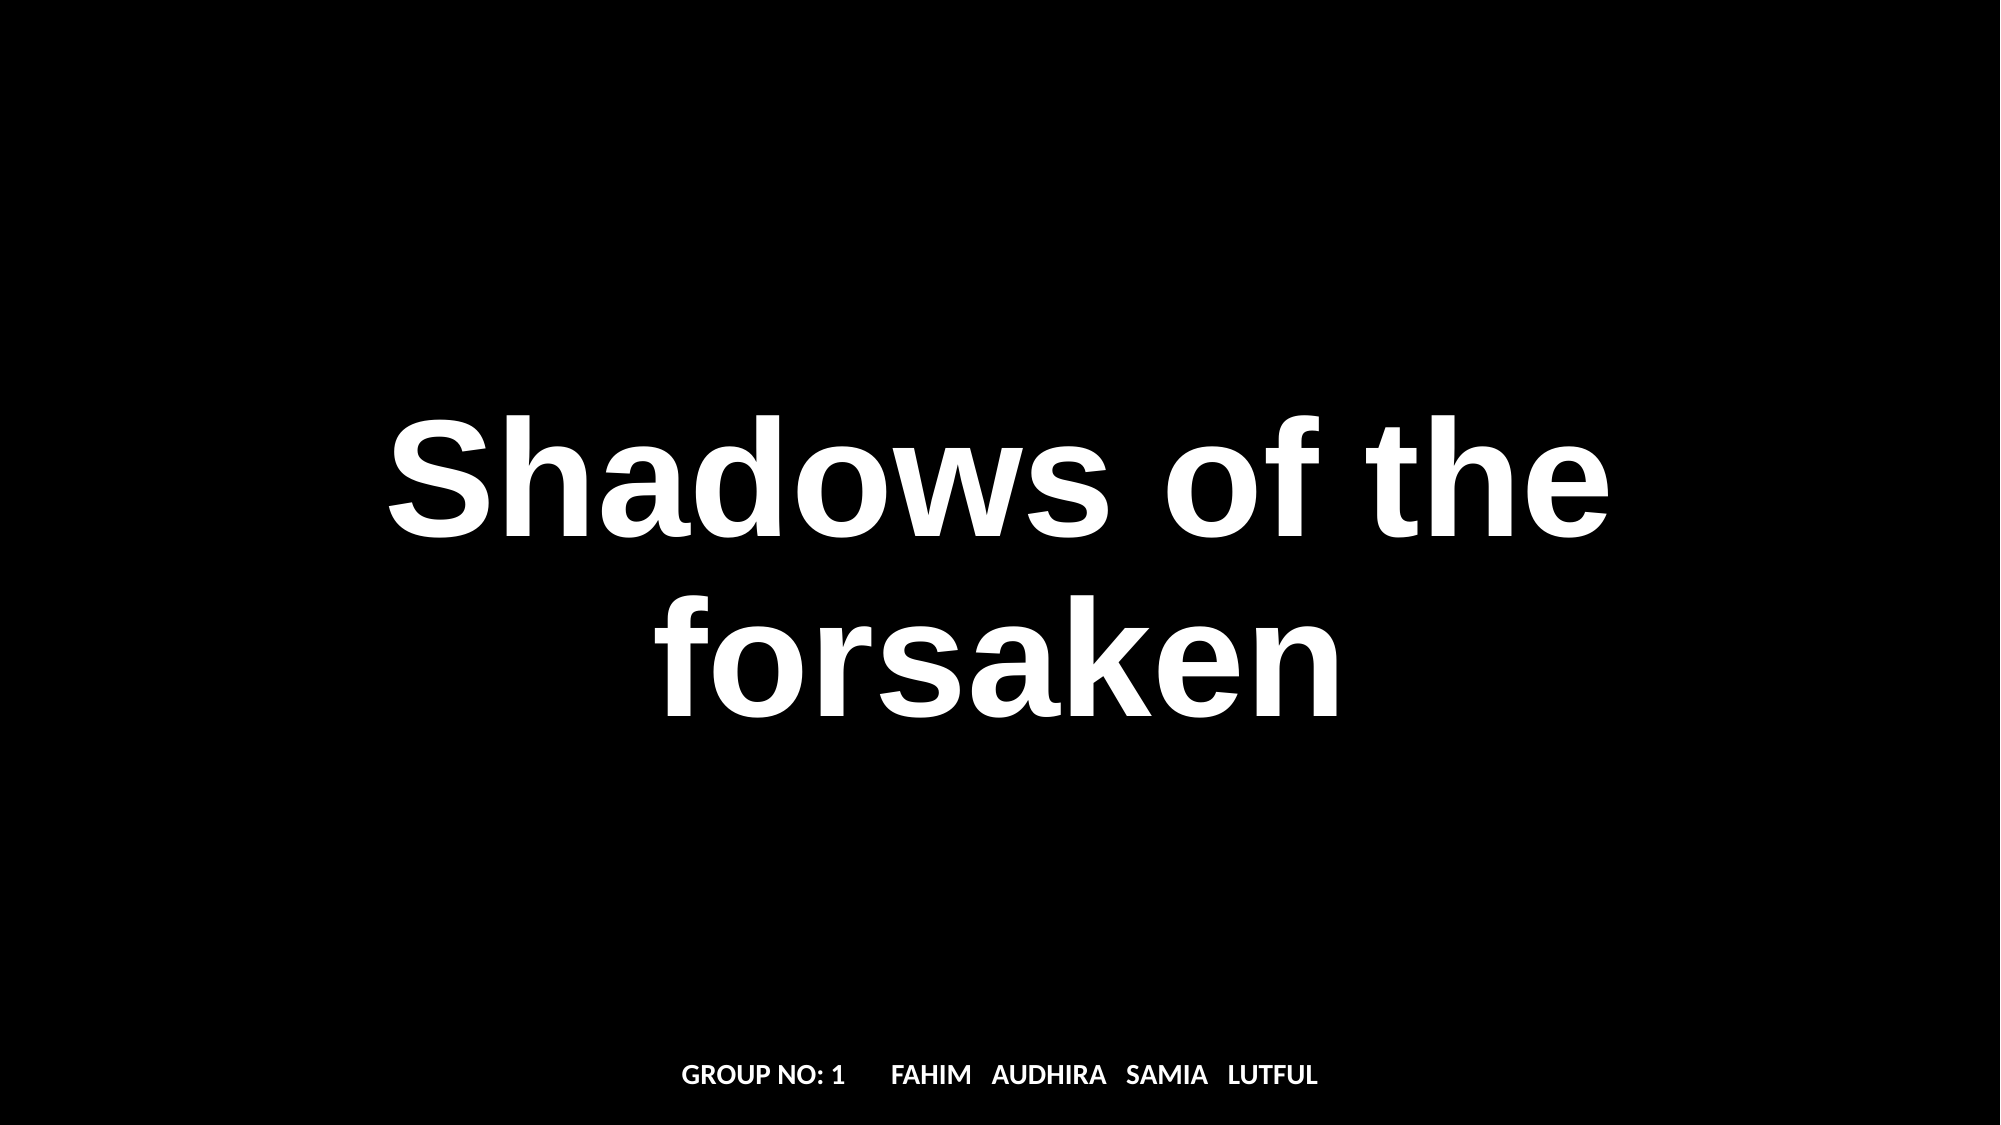

Shadows of the forsaken
GROUP NO: 1       FAHIM   AUDHIRA   SAMIA   LUTFUL